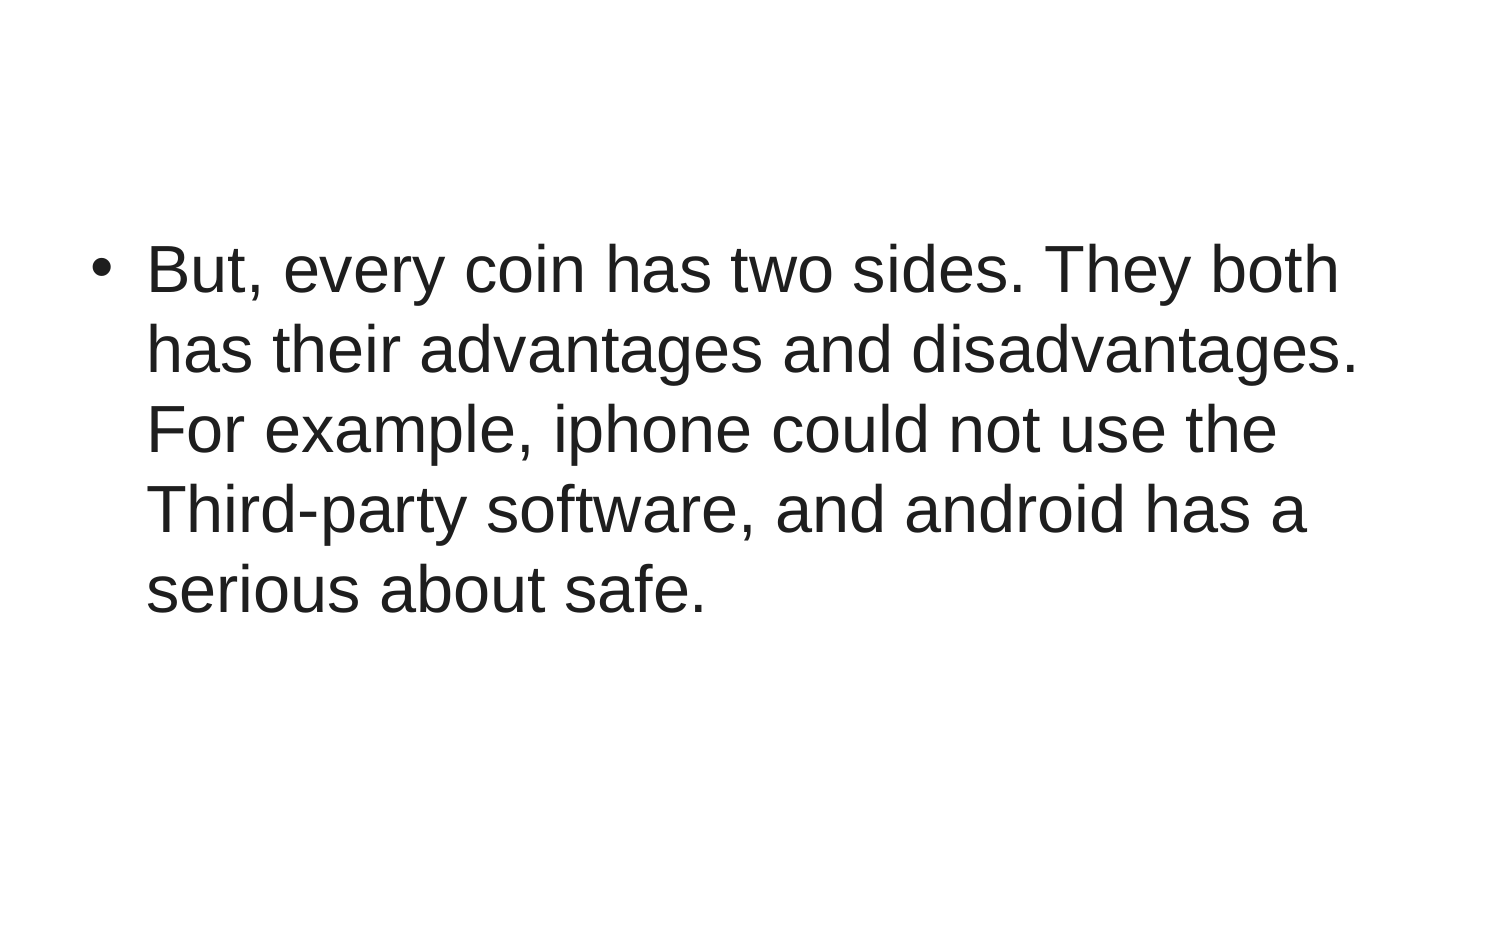

#
But, every coin has two sides. They both has their advantages and disadvantages. For example, iphone could not use the Third-party software, and android has a serious about safe.